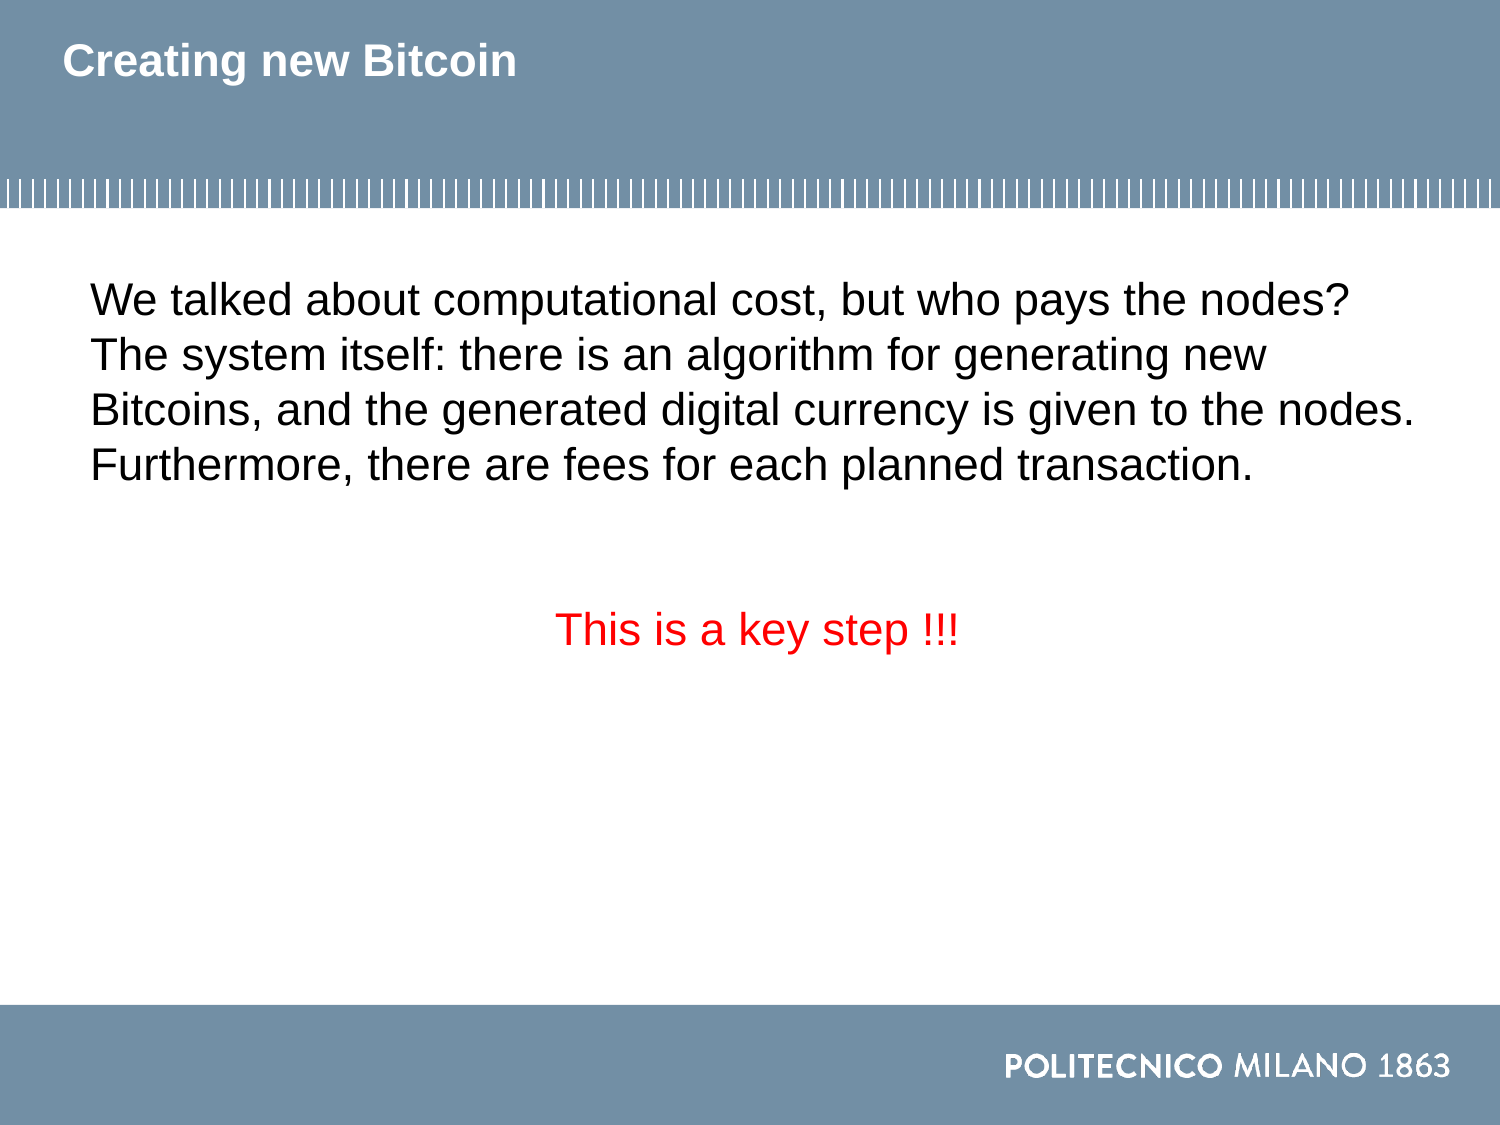

# Creating new Bitcoin
We talked about computational cost, but who pays the nodes?
The system itself: there is an algorithm for generating new Bitcoins, and the generated digital currency is given to the nodes. Furthermore, there are fees for each planned transaction.

This is a key step !!!